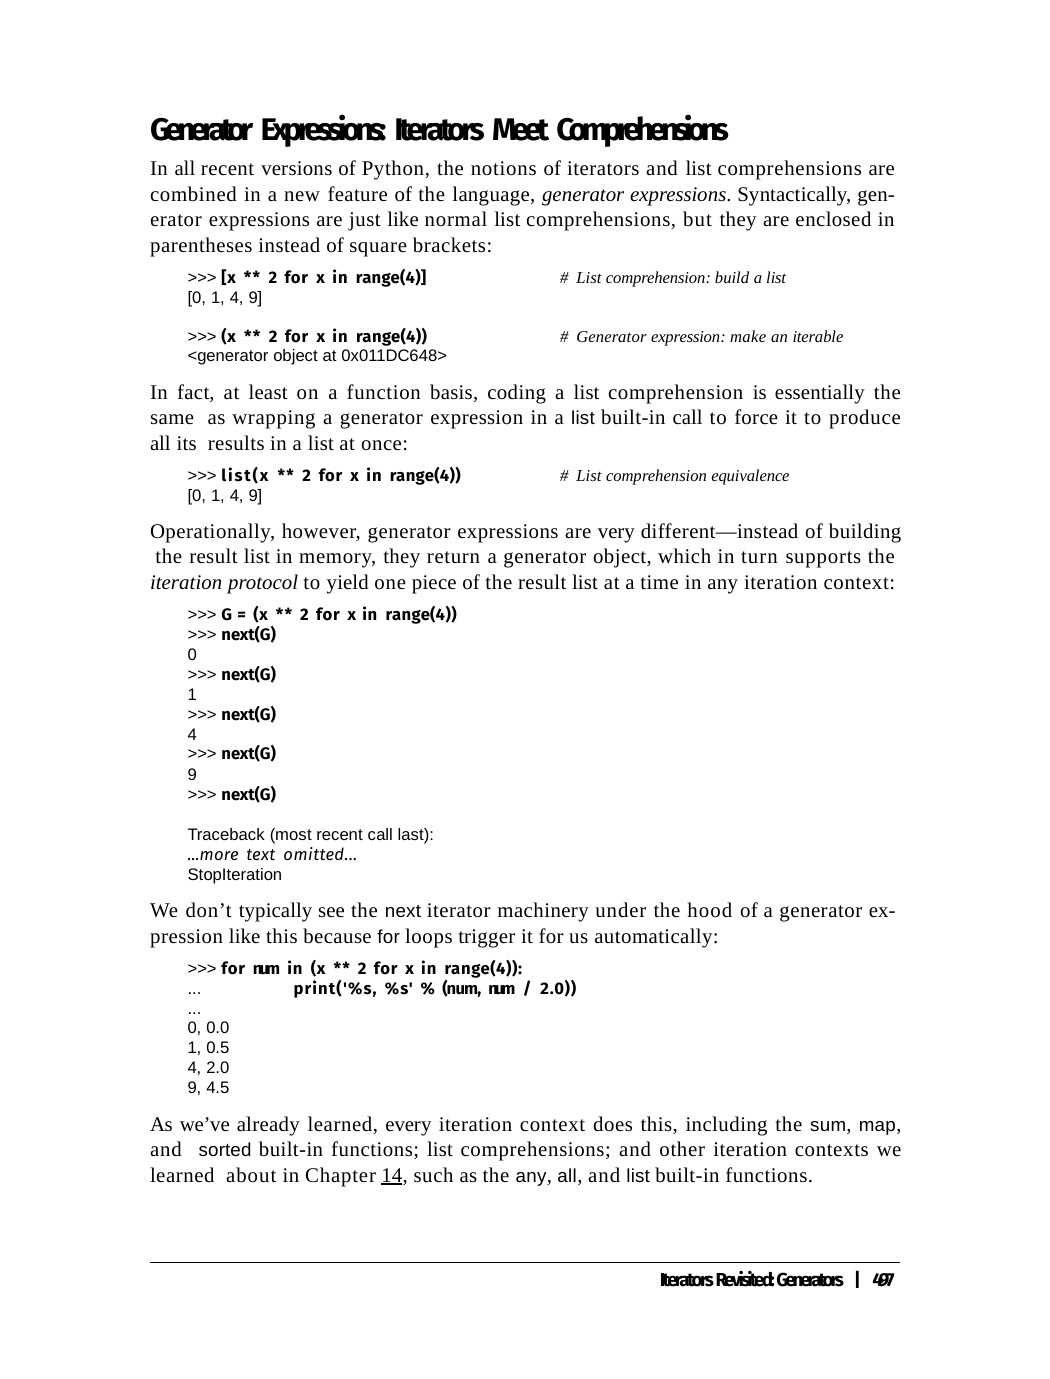

Generator Expressions: Iterators Meet Comprehensions
In all recent versions of Python, the notions of iterators and list comprehensions are  combined in a new feature of the language, generator expressions. Syntactically, gen-  erator expressions are just like normal list comprehensions, but they are enclosed in  parentheses instead of square brackets:
>>> [x ** 2 for x in range(4)]	# List comprehension: build a list
[0, 1, 4, 9]

>>> (x ** 2 for x in range(4))	# Generator expression: make an iterable
<generator object at 0x011DC648>
In fact, at least on a function basis, coding a list comprehension is essentially the same  as wrapping a generator expression in a list built-in call to force it to produce all its  results in a list at once:
>>> list(x ** 2 for x in range(4))	# List comprehension equivalence
[0, 1, 4, 9]
Operationally, however, generator expressions are very different—instead of building  the result list in memory, they return a generator object, which in turn supports the  iteration protocol to yield one piece of the result list at a time in any iteration context:
>>> G = (x ** 2 for x  in range(4))
>>> next(G)
0
>>> next(G)
1
>>> next(G)
4
>>> next(G)
9
>>> next(G)

Traceback (most recent call last):
...more text omitted...
StopIteration
We don’t typically see the next iterator machinery under the hood of a generator ex-  pression like this because for loops trigger it for us automatically:
>>> for num in (x ** 2 for x in range(4)):
...	print('%s, %s' % (num, num / 2.0))
...
0, 0.0
1, 0.5
4, 2.0
9, 4.5
As we’ve already learned, every iteration context does this, including the sum, map, and  sorted built-in functions; list comprehensions; and other iteration contexts we learned  about in Chapter 14, such as the any, all, and list built-in functions.

Iterators Revisited: Generators  | 497